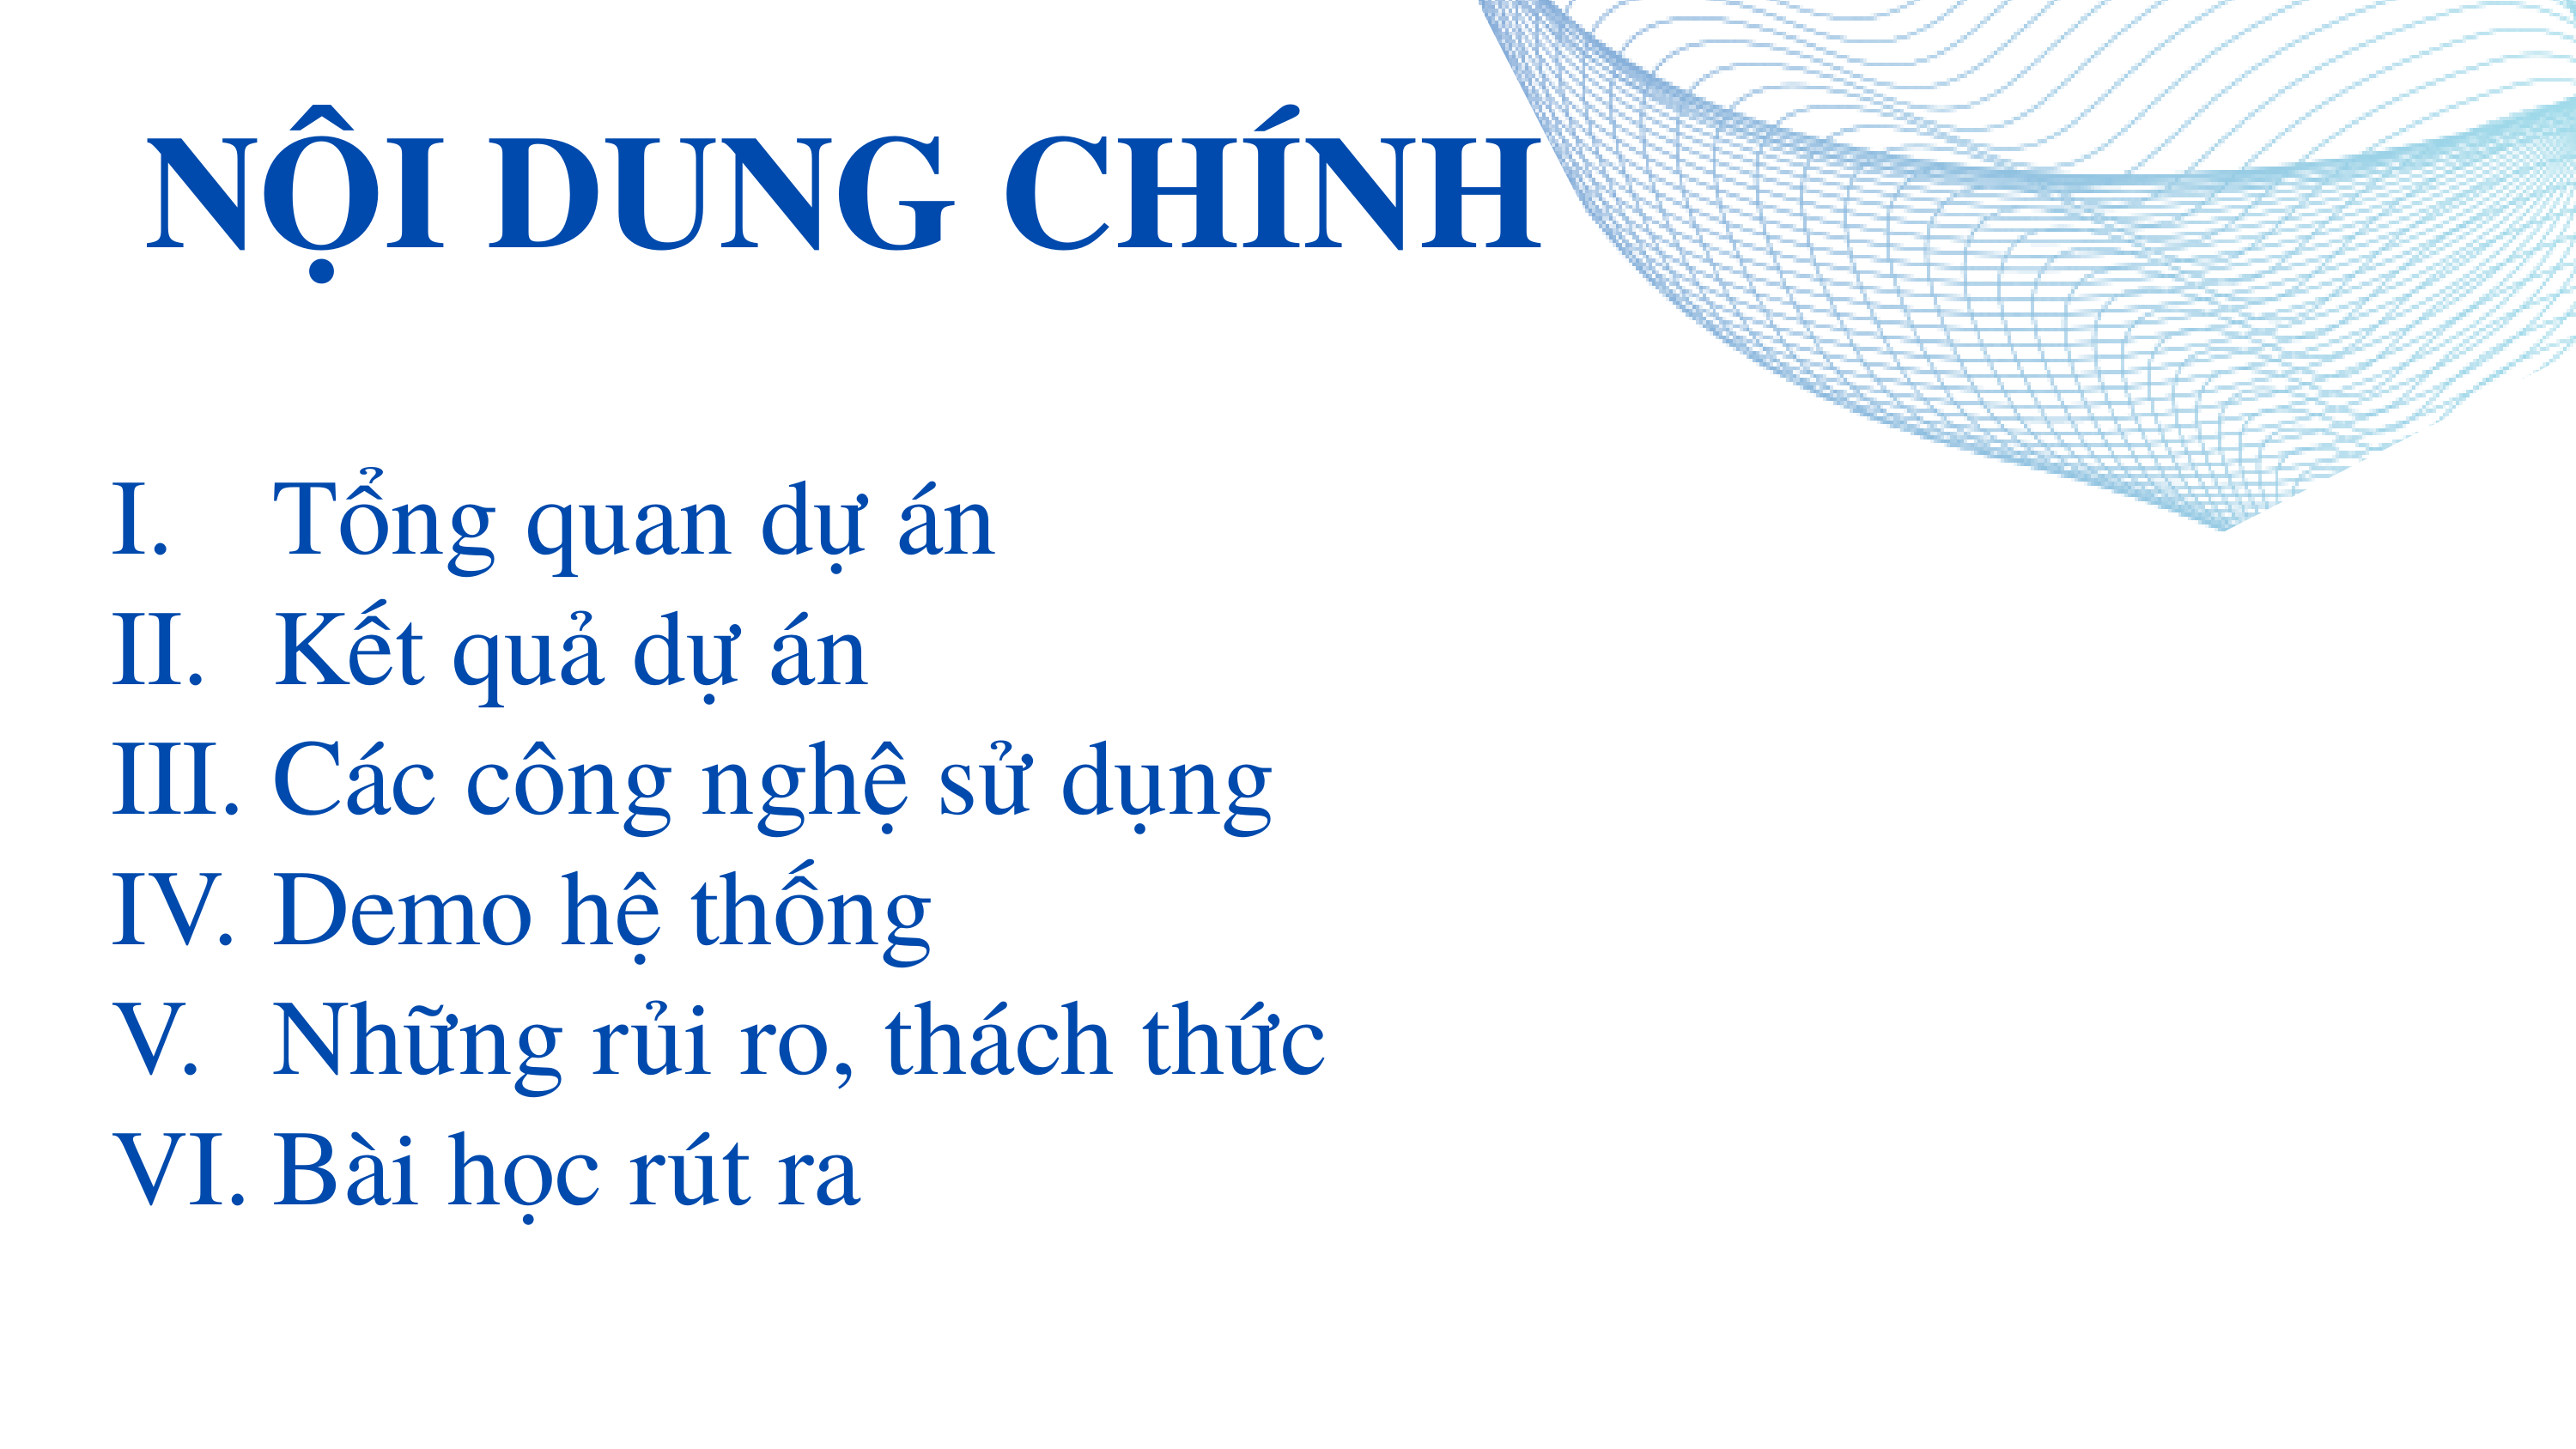

NỘI DUNG CHÍNH
Tổng quan dự án
Kết quả dự án
Các công nghệ sử dụng
Demo hệ thống
Những rủi ro, thách thức
Bài học rút ra